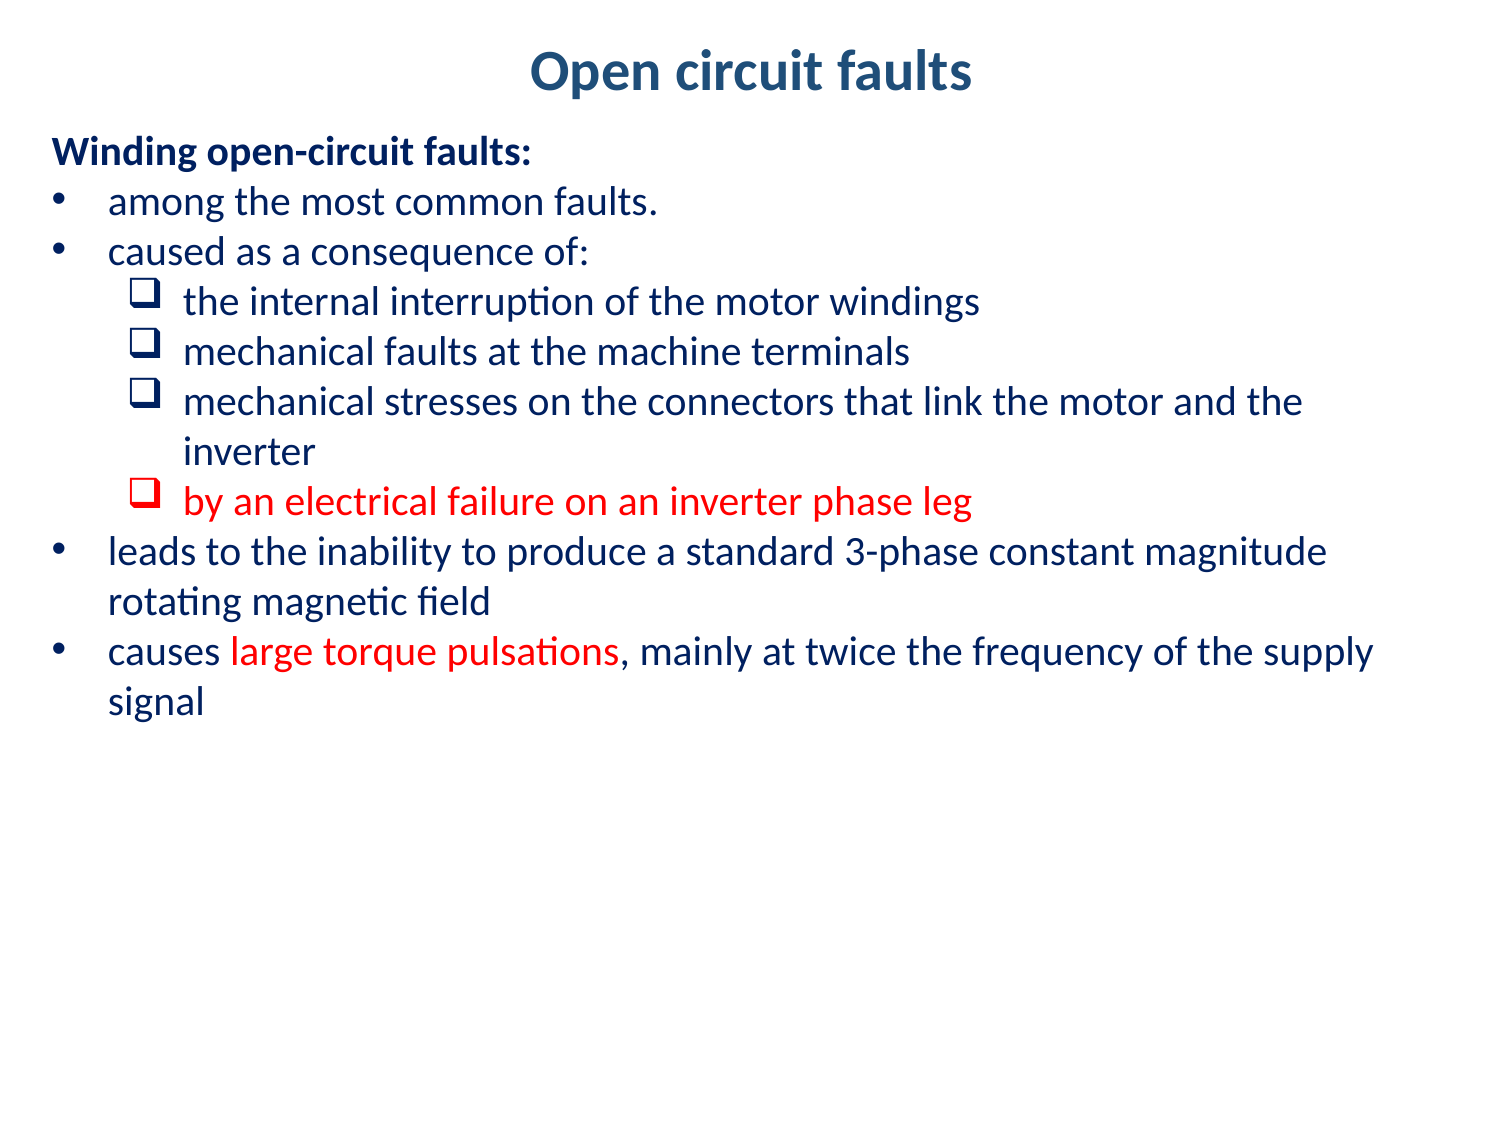

Open circuit faults
Winding open-circuit faults:
among the most common faults.
caused as a consequence of:
the internal interruption of the motor windings
mechanical faults at the machine terminals
mechanical stresses on the connectors that link the motor and the inverter
by an electrical failure on an inverter phase leg
leads to the inability to produce a standard 3-phase constant magnitude rotating magnetic field
causes large torque pulsations, mainly at twice the frequency of the supply signal